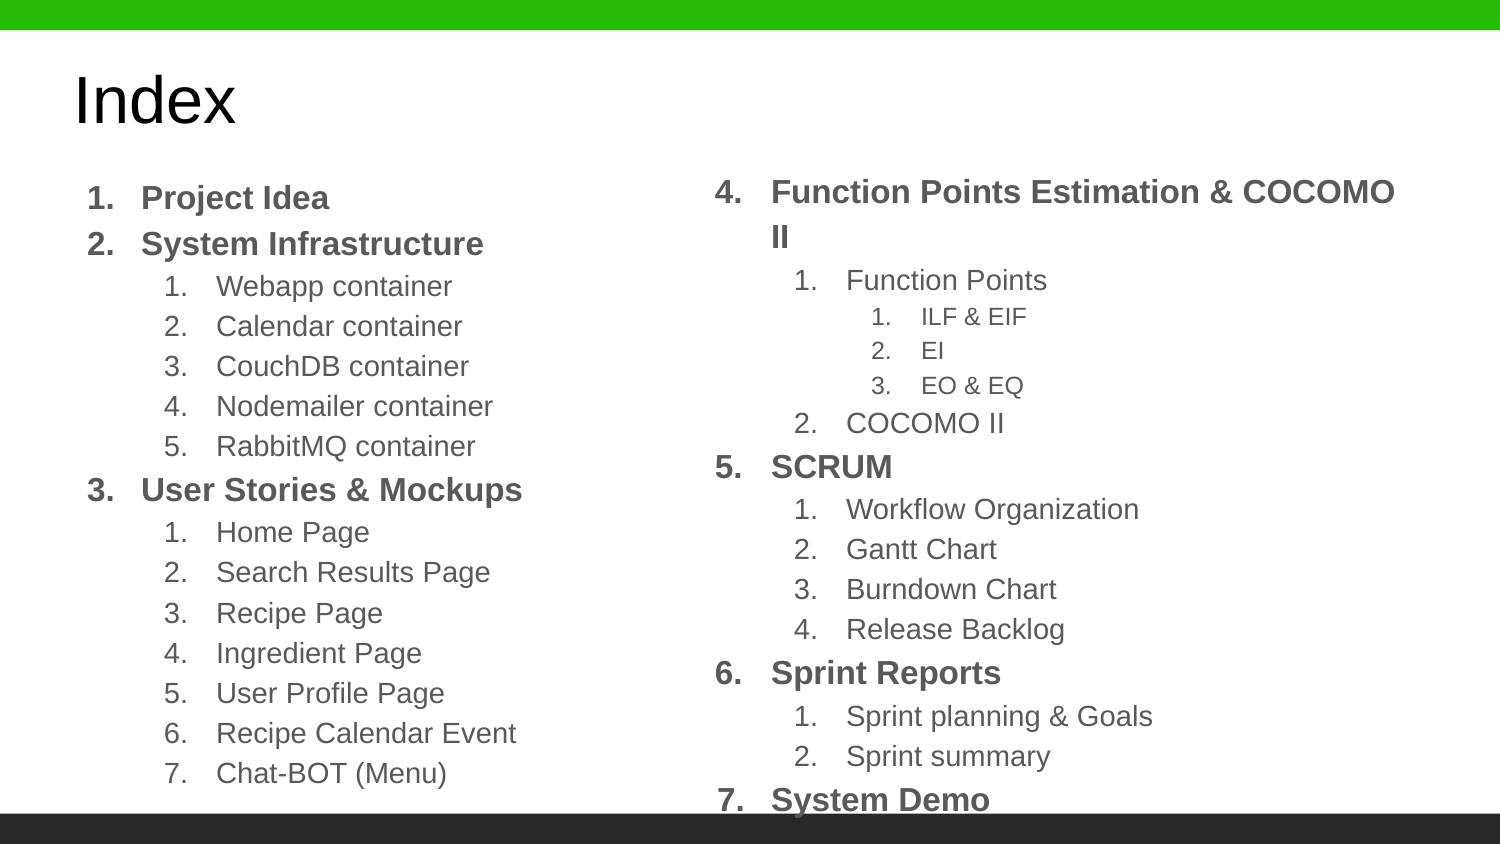

# Index
Function Points Estimation & COCOMO II
Function Points
ILF & EIF
EI
EO & EQ
COCOMO II
SCRUM
Workflow Organization
Gantt Chart
Burndown Chart
Release Backlog
Sprint Reports
Sprint planning & Goals
Sprint summary
System Demo
Project Idea
System Infrastructure
Webapp container
Calendar container
CouchDB container
Nodemailer container
RabbitMQ container
User Stories & Mockups
Home Page
Search Results Page
Recipe Page
Ingredient Page
User Profile Page
Recipe Calendar Event
Chat-BOT (Menu)